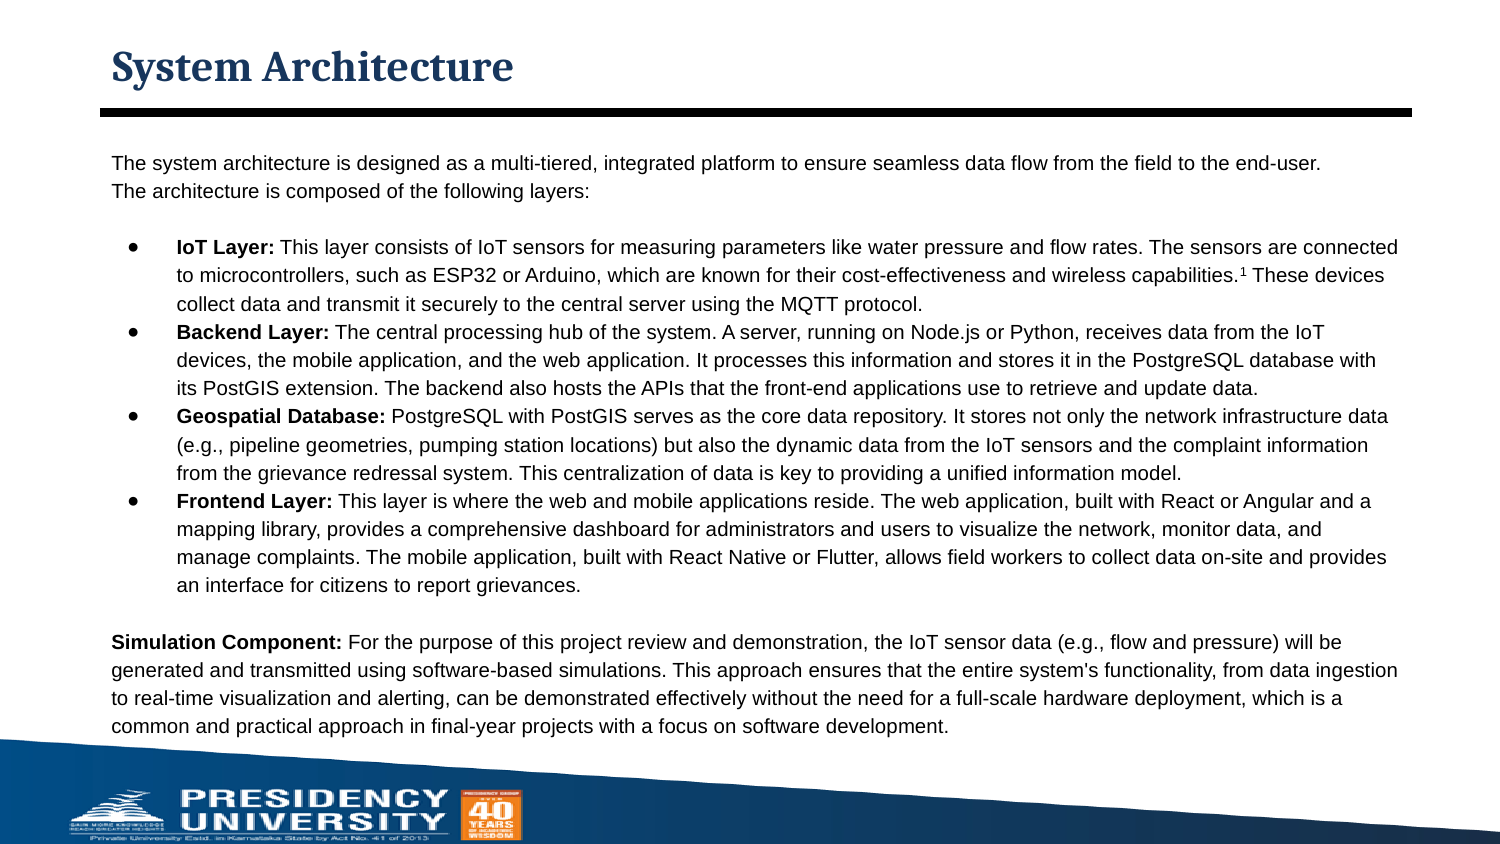

# System Architecture
The system architecture is designed as a multi-tiered, integrated platform to ensure seamless data flow from the field to the end-user.
The architecture is composed of the following layers:

IoT Layer: This layer consists of IoT sensors for measuring parameters like water pressure and flow rates. The sensors are connected to microcontrollers, such as ESP32 or Arduino, which are known for their cost-effectiveness and wireless capabilities.1 These devices collect data and transmit it securely to the central server using the MQTT protocol.
Backend Layer: The central processing hub of the system. A server, running on Node.js or Python, receives data from the IoT devices, the mobile application, and the web application. It processes this information and stores it in the PostgreSQL database with its PostGIS extension. The backend also hosts the APIs that the front-end applications use to retrieve and update data.
Geospatial Database: PostgreSQL with PostGIS serves as the core data repository. It stores not only the network infrastructure data (e.g., pipeline geometries, pumping station locations) but also the dynamic data from the IoT sensors and the complaint information from the grievance redressal system. This centralization of data is key to providing a unified information model.
Frontend Layer: This layer is where the web and mobile applications reside. The web application, built with React or Angular and a mapping library, provides a comprehensive dashboard for administrators and users to visualize the network, monitor data, and manage complaints. The mobile application, built with React Native or Flutter, allows field workers to collect data on-site and provides an interface for citizens to report grievances.

Simulation Component: For the purpose of this project review and demonstration, the IoT sensor data (e.g., flow and pressure) will be generated and transmitted using software-based simulations. This approach ensures that the entire system's functionality, from data ingestion to real-time visualization and alerting, can be demonstrated effectively without the need for a full-scale hardware deployment, which is a common and practical approach in final-year projects with a focus on software development.